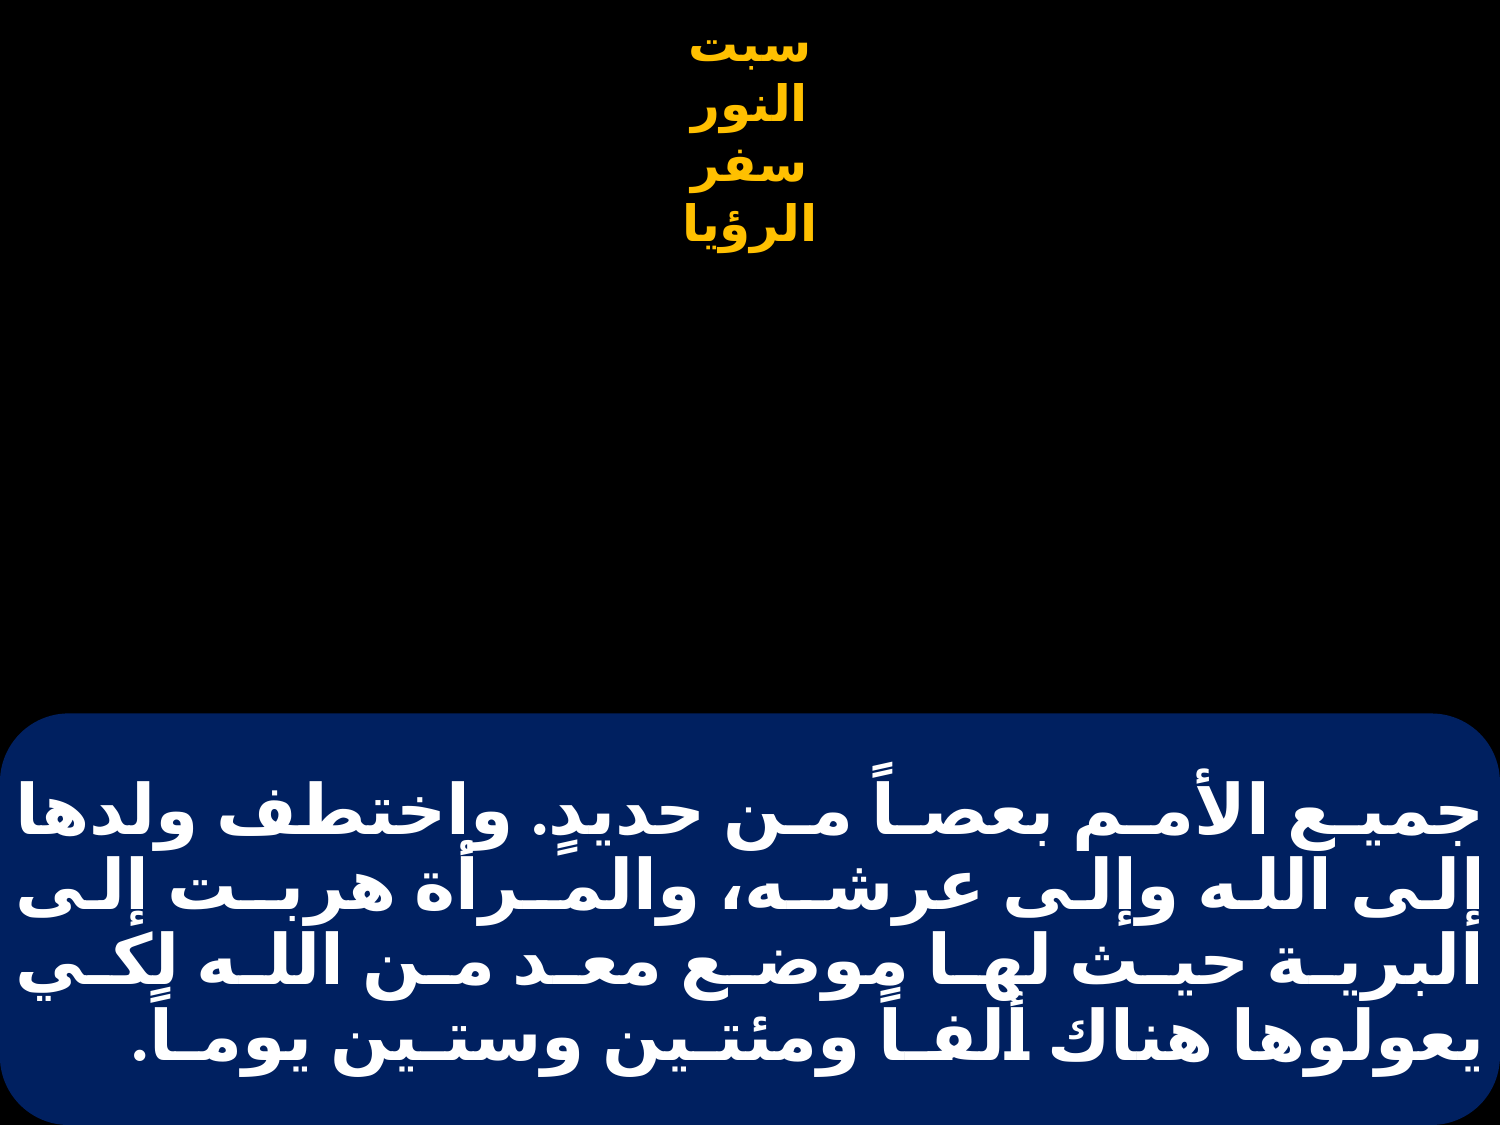

# جميـع الأمـم بعصـاً مـن حديدٍ. واختطف ولدها إلى الله وإلى عرشـه، والمـرأة هربـت إلى البرية حيث لها موضع معد من الله لكي يعولوها هناك ألفـاً ومئتـين وستـين يومـاً.